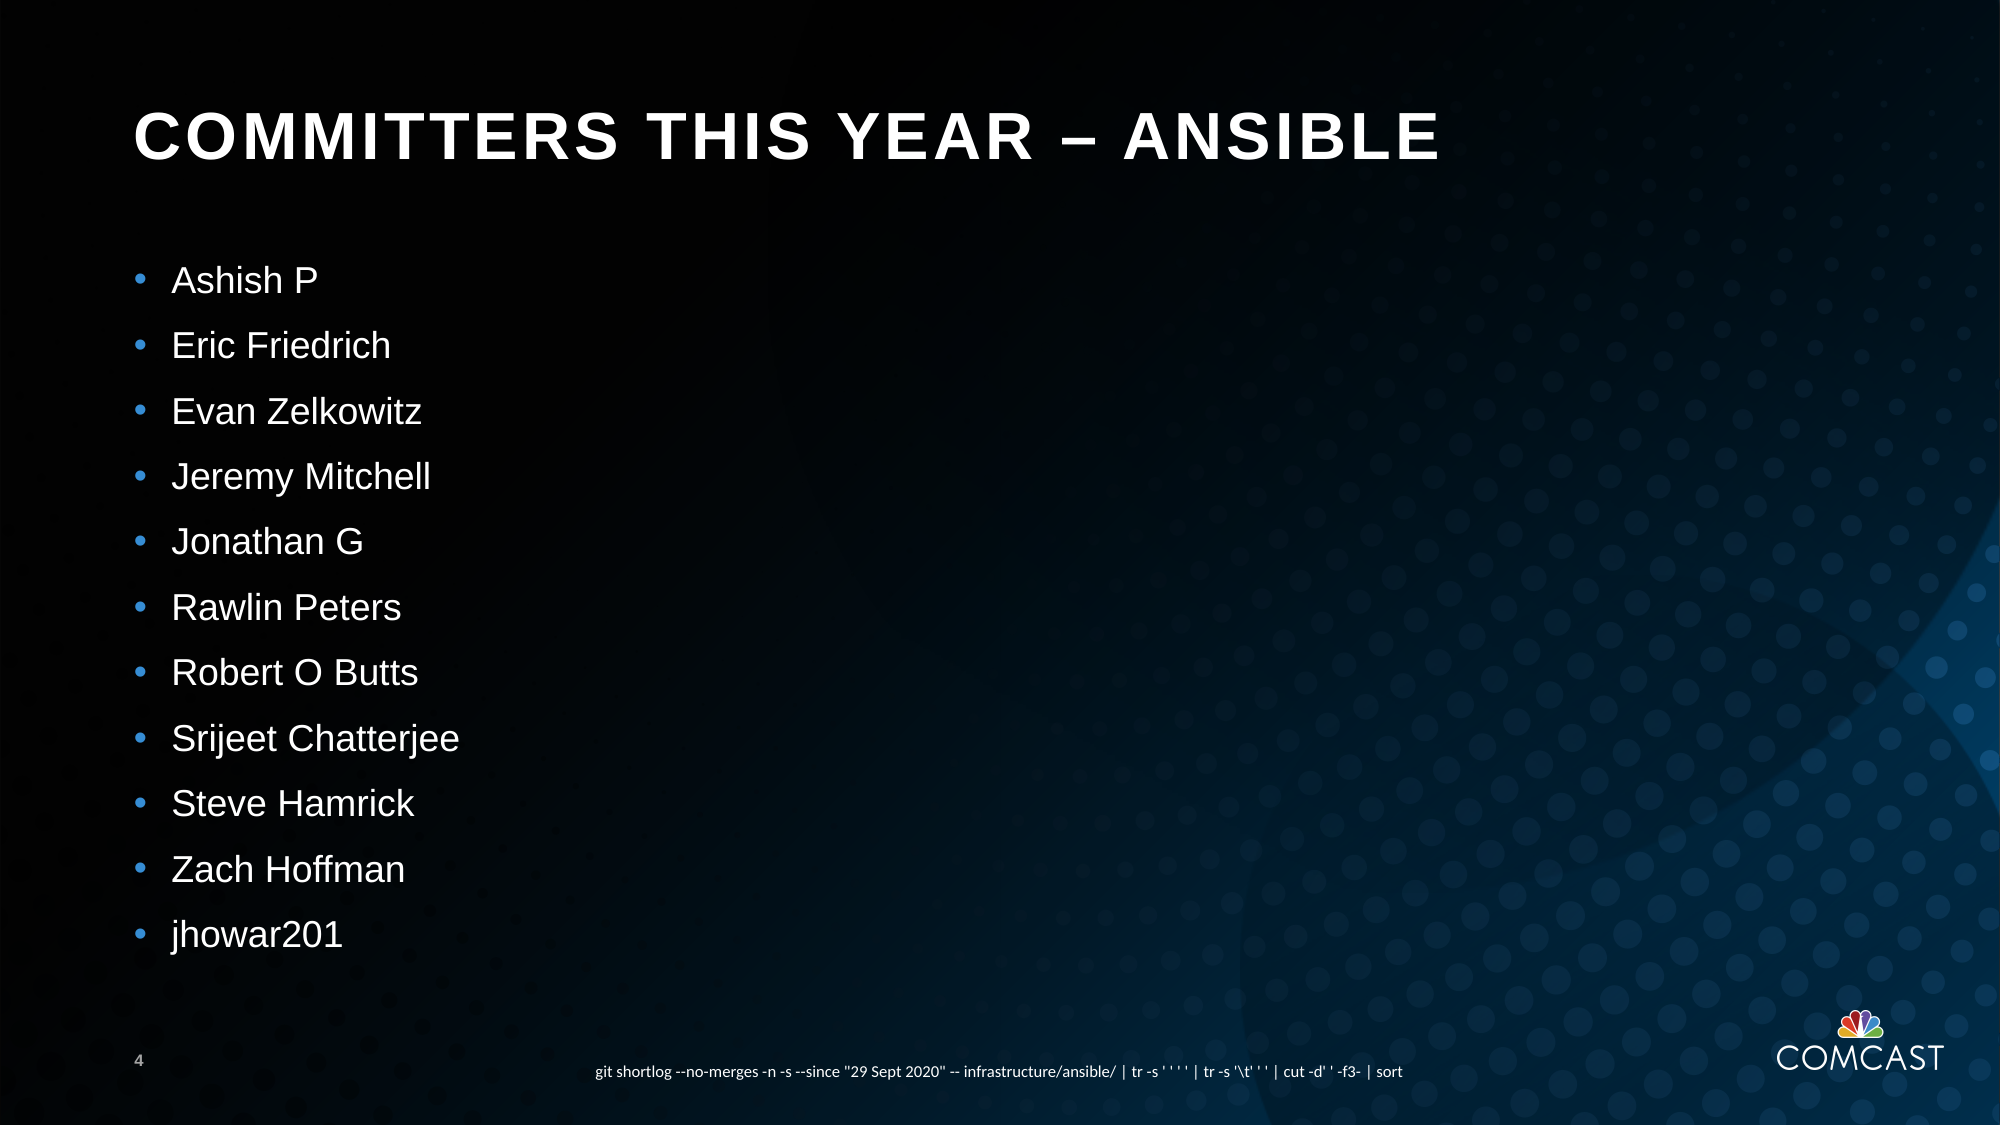

# Committers This year – Ansible
Ashish P
Eric Friedrich
Evan Zelkowitz
Jeremy Mitchell
Jonathan G
Rawlin Peters
Robert O Butts
Srijeet Chatterjee
Steve Hamrick
Zach Hoffman
jhowar201
git shortlog --no-merges -n -s --since "29 Sept 2020" -- infrastructure/ansible/ | tr -s ' ' ' ' | tr -s '\t' ' ' | cut -d' ' -f3- | sort